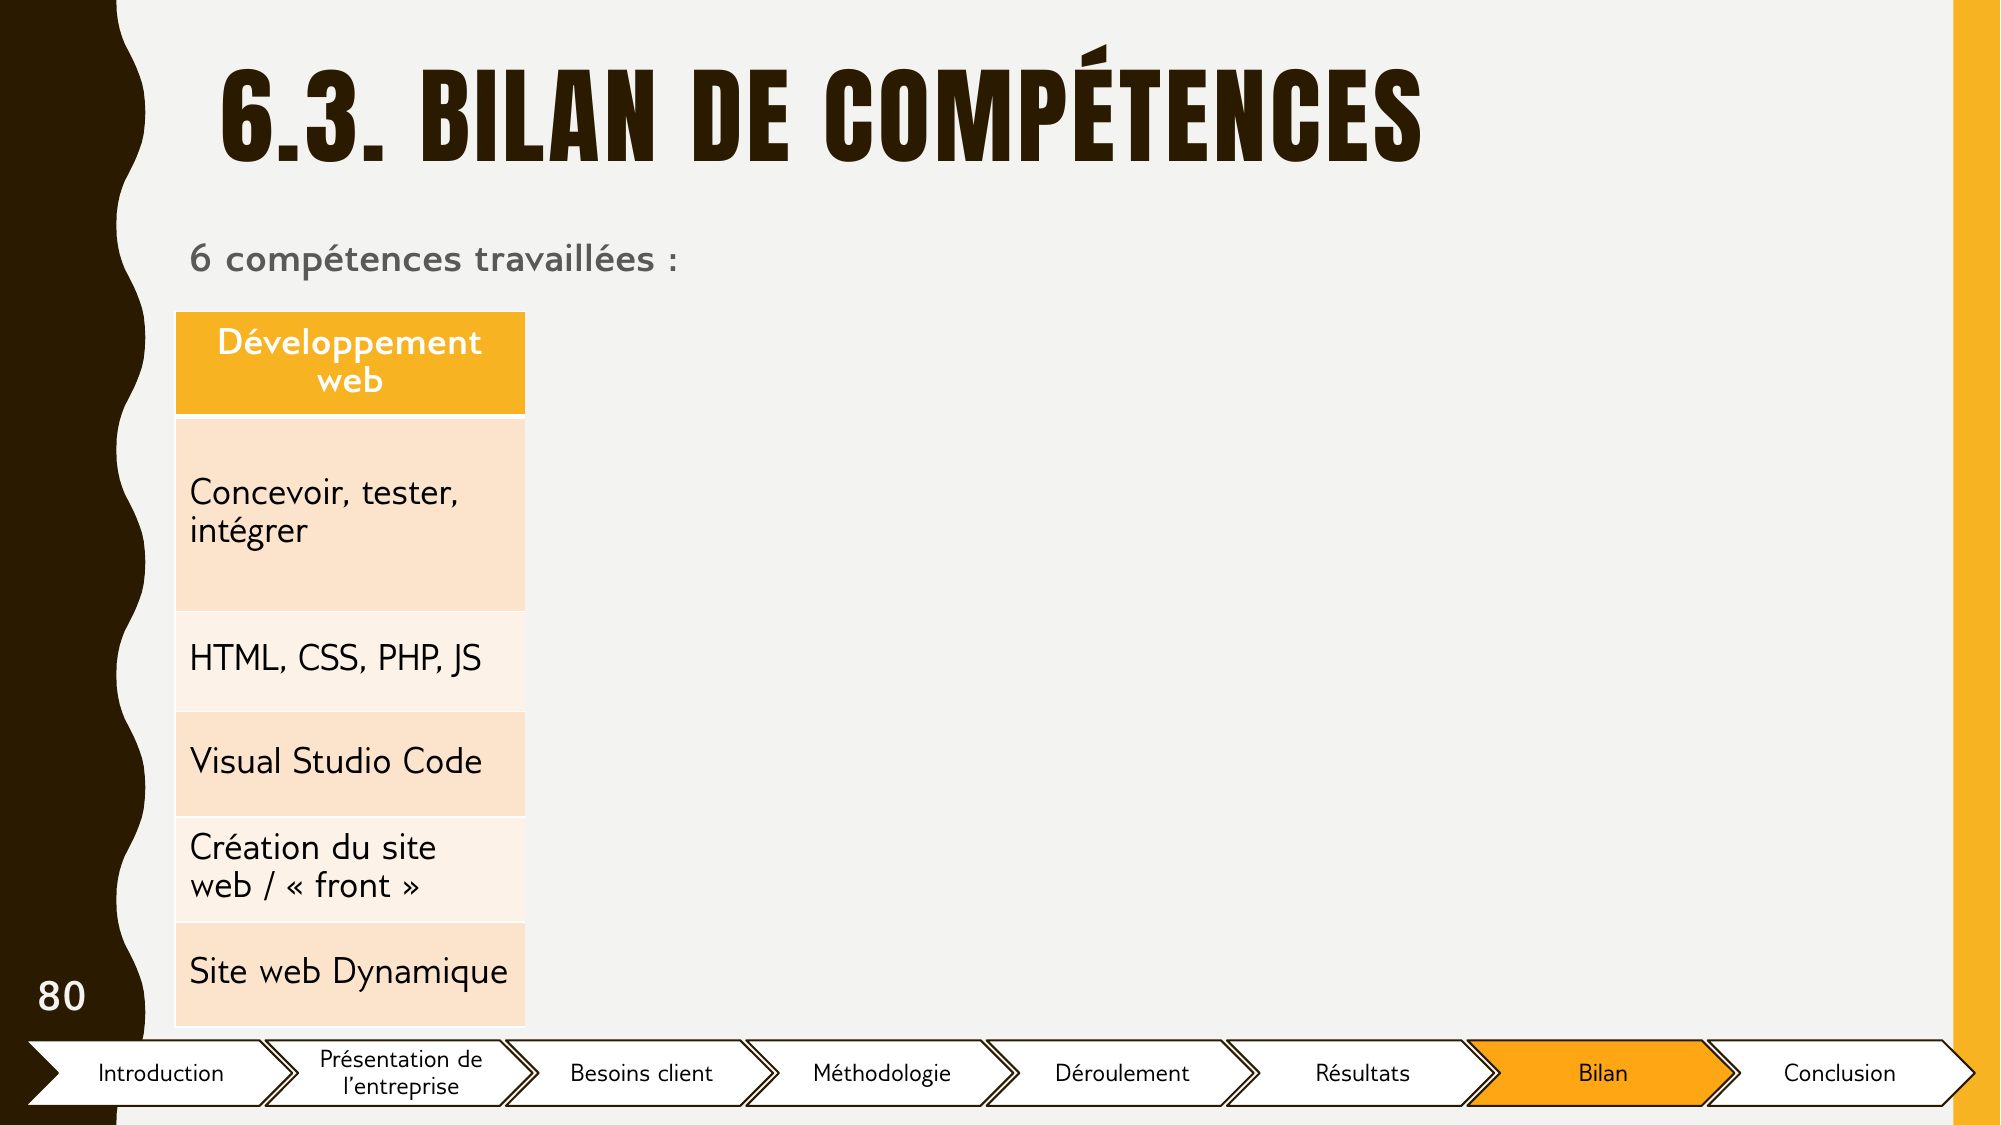

# 6.3. Bilan de compétences
6 compétences travaillées :
| Développement web | Base de données | Système/Réseau | Gestion de projet | Travail d'équipe |
| --- | --- | --- | --- | --- |
| Concevoir, tester, intégrer | Concevoir, gérer, administrer les données | Installer, configurer, mettre à disposition, maintenir | Organiser et piloter un projet informatique | Acquérir, développer, exploiter aptitudes |
| HTML, CSS, PHP, JS | SQL | Python, JSON, JavaFx | Méthode Agile (1 Sprint = 1 semaine) | Travail collaboratif |
| Visual Studio Code | MySQL | SceneBuilder | GitHub | Ecoute et communication |
| Création du site web / « front » | Création et gestion d'une BD | Création d'une application | Réunions chaque semaine | Organisation |
| Site web Dynamique | Triggers, Fakers, Inserts | Une application connectée | Répartition des tâches | Ambiance d'équipe de travail |
80
Introduction
Présentation de l’entreprise
Besoins client
Méthodologie
Déroulement
Résultats
Bilan
Conclusion